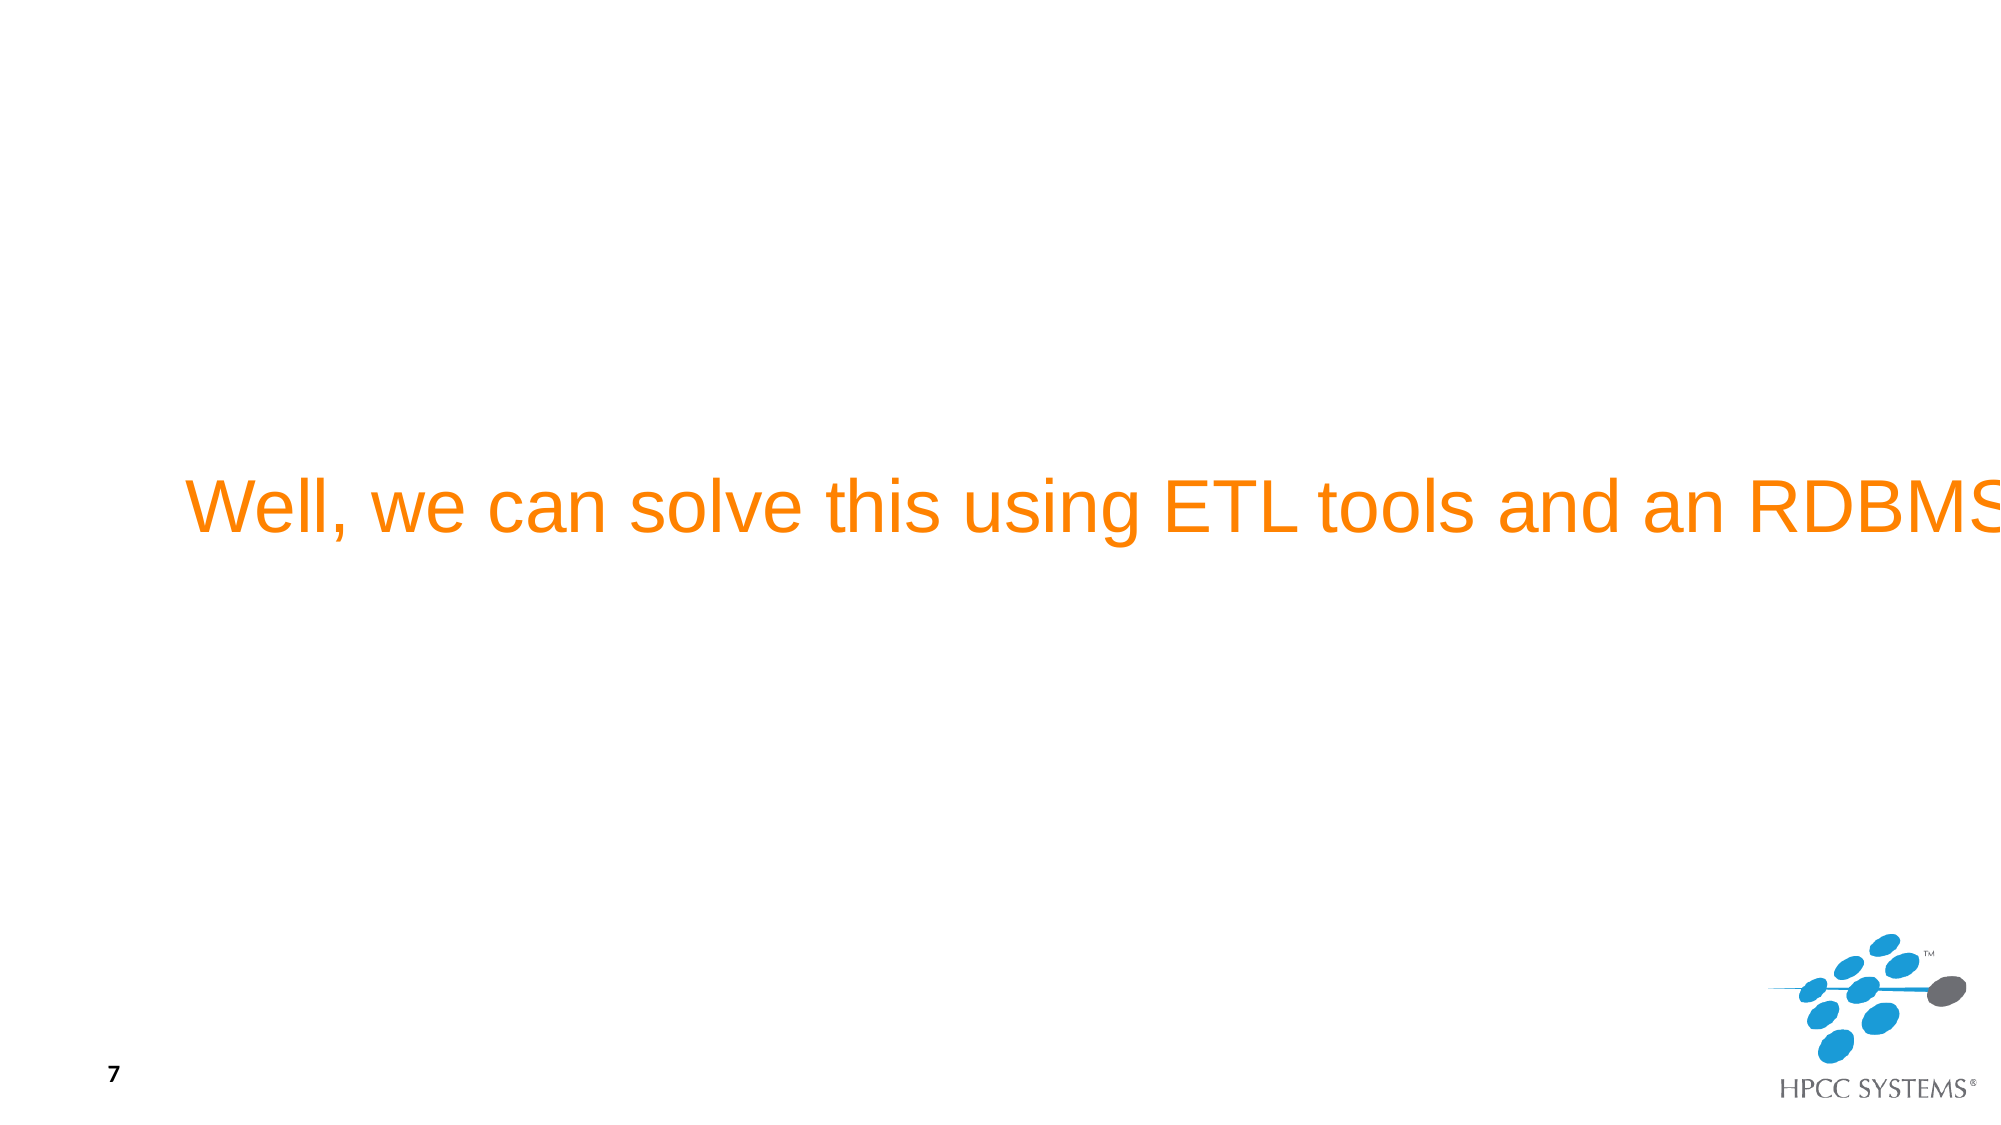

# Well, we can solve this using ETL tools and an RDBMS
7